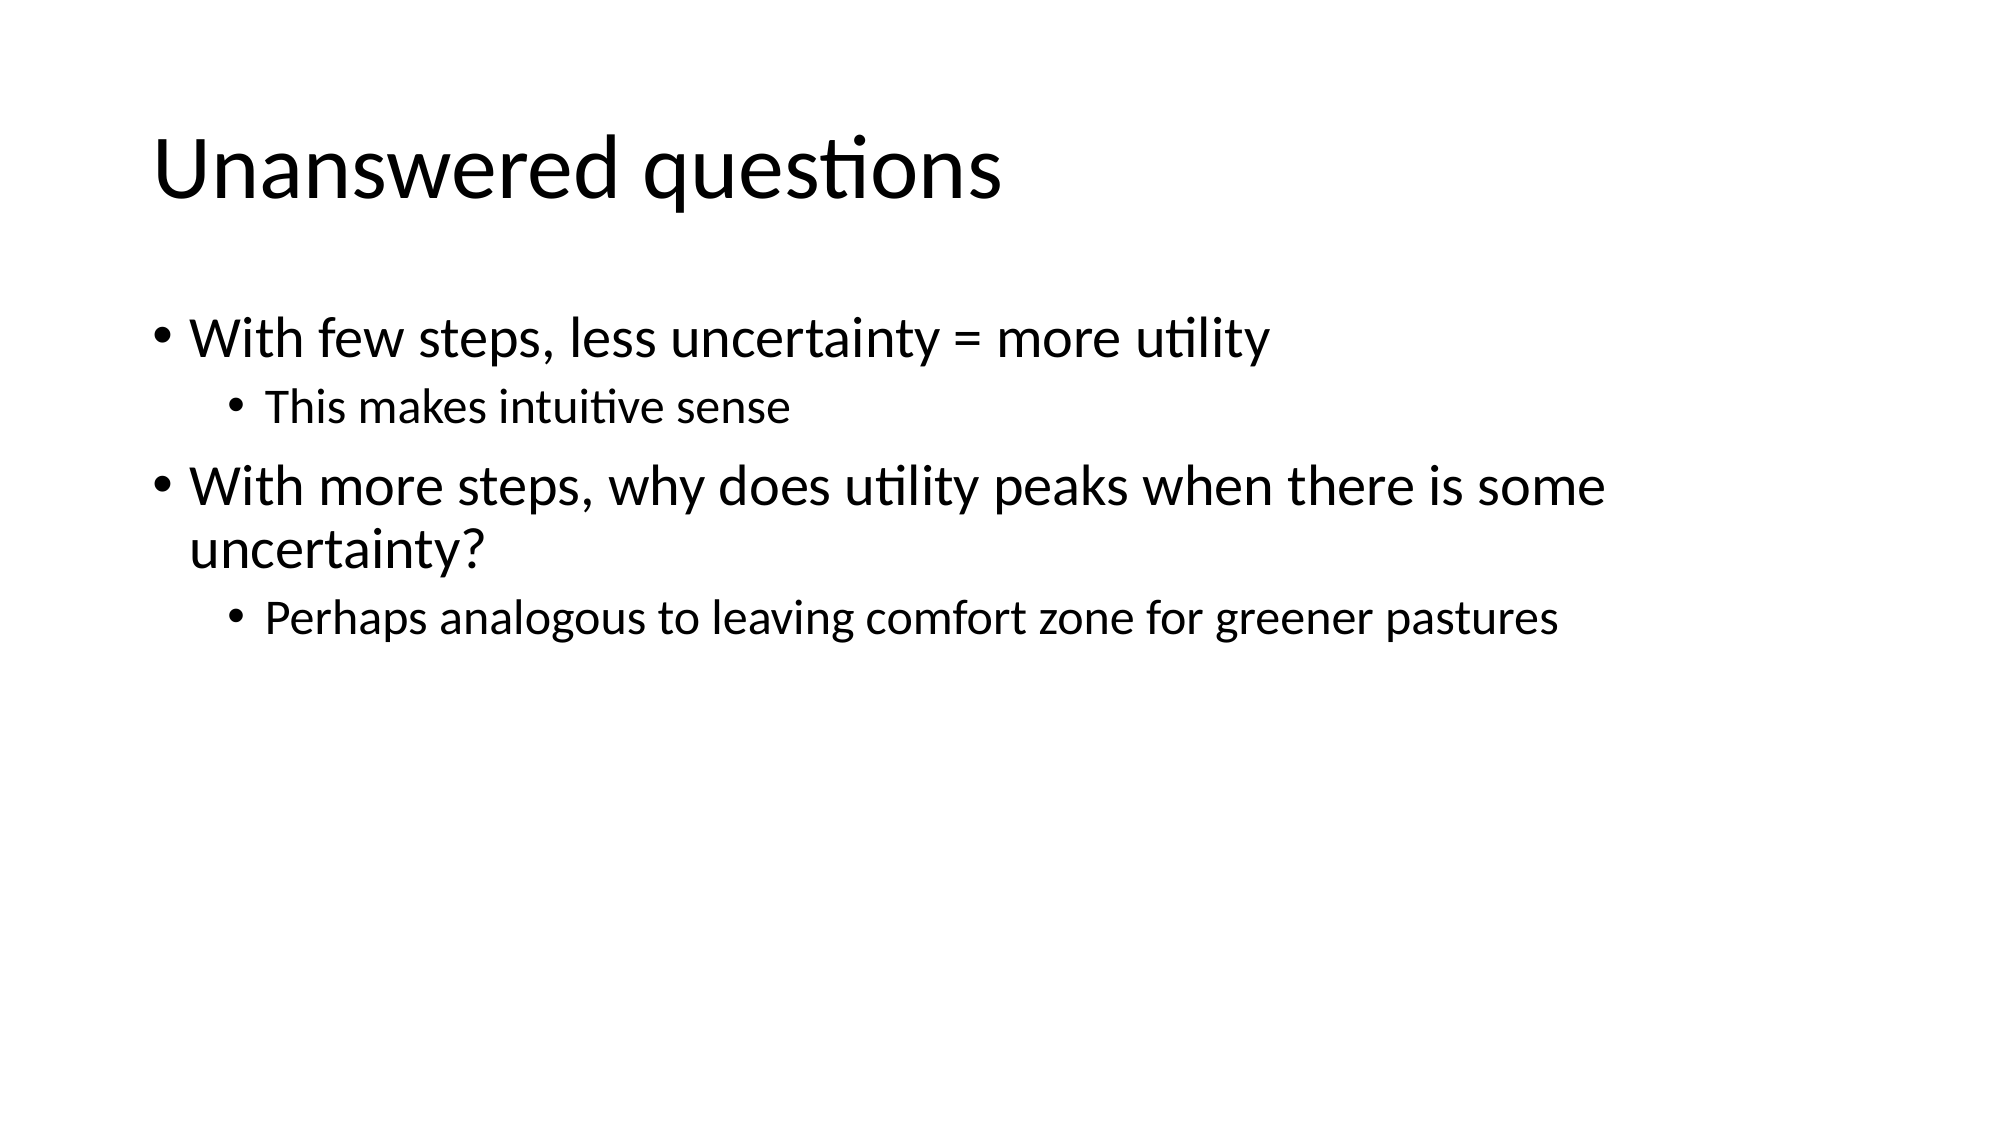

# Unanswered questions
With few steps, less uncertainty = more utility
This makes intuitive sense
With more steps, why does utility peaks when there is some uncertainty?
Perhaps analogous to leaving comfort zone for greener pastures